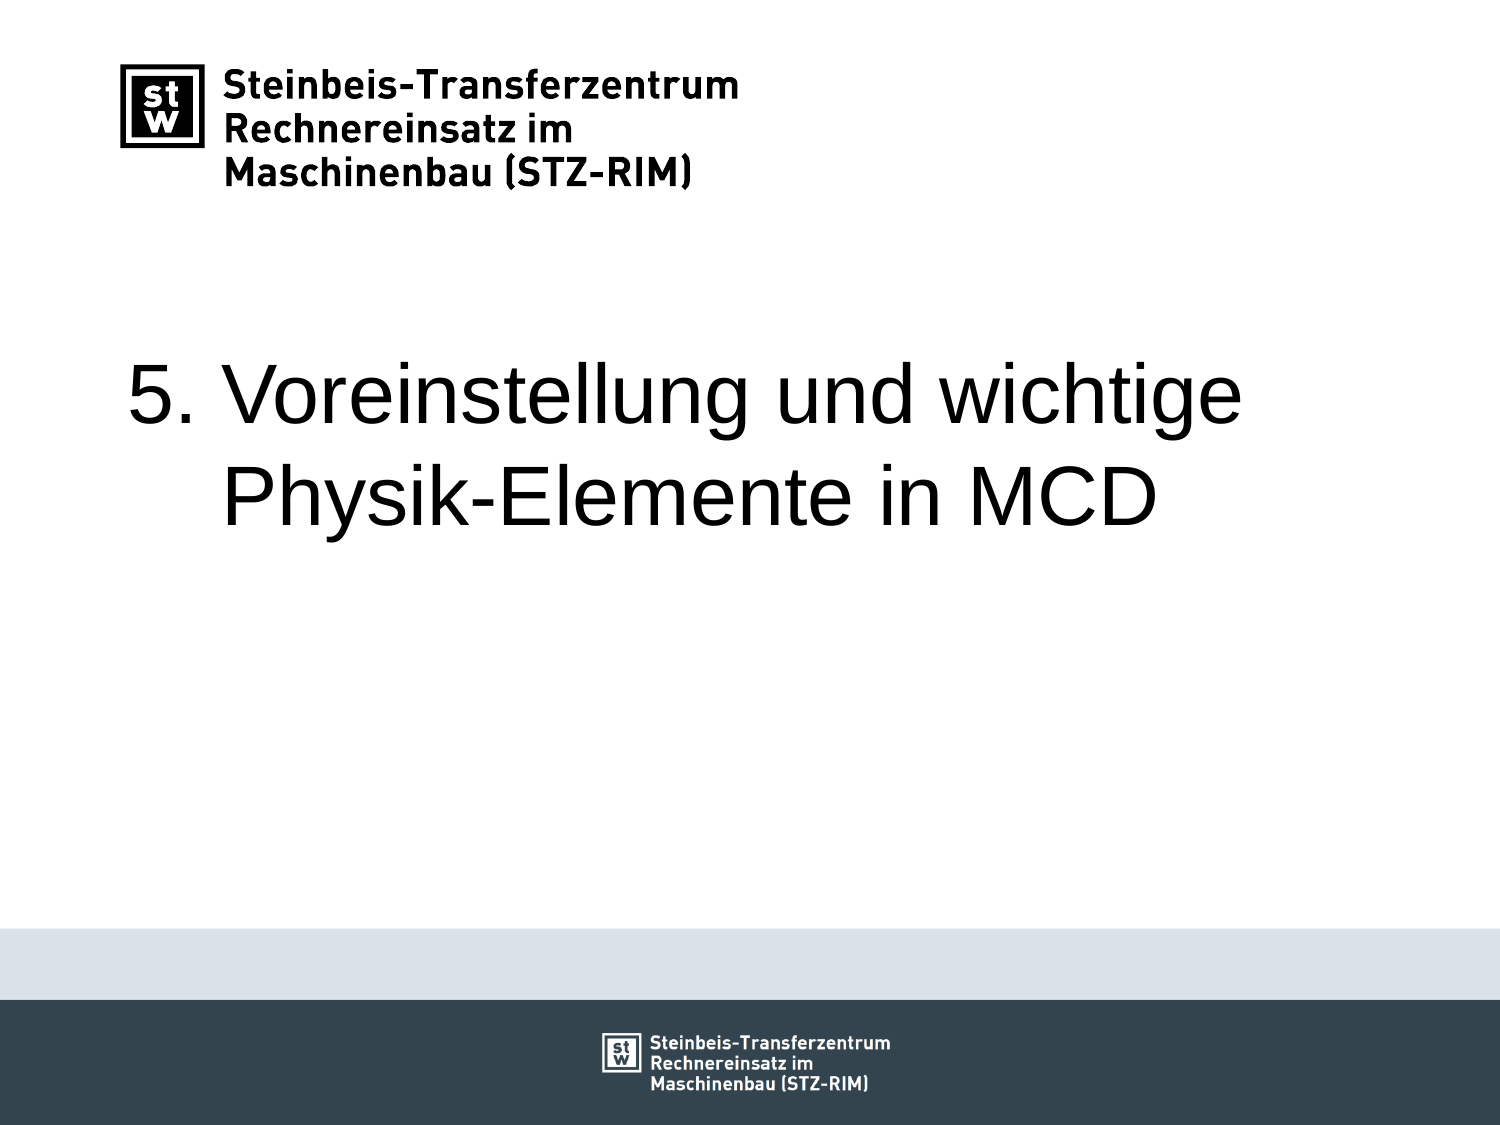

# 5. Voreinstellung und wichtige Physik-Elemente in MCD